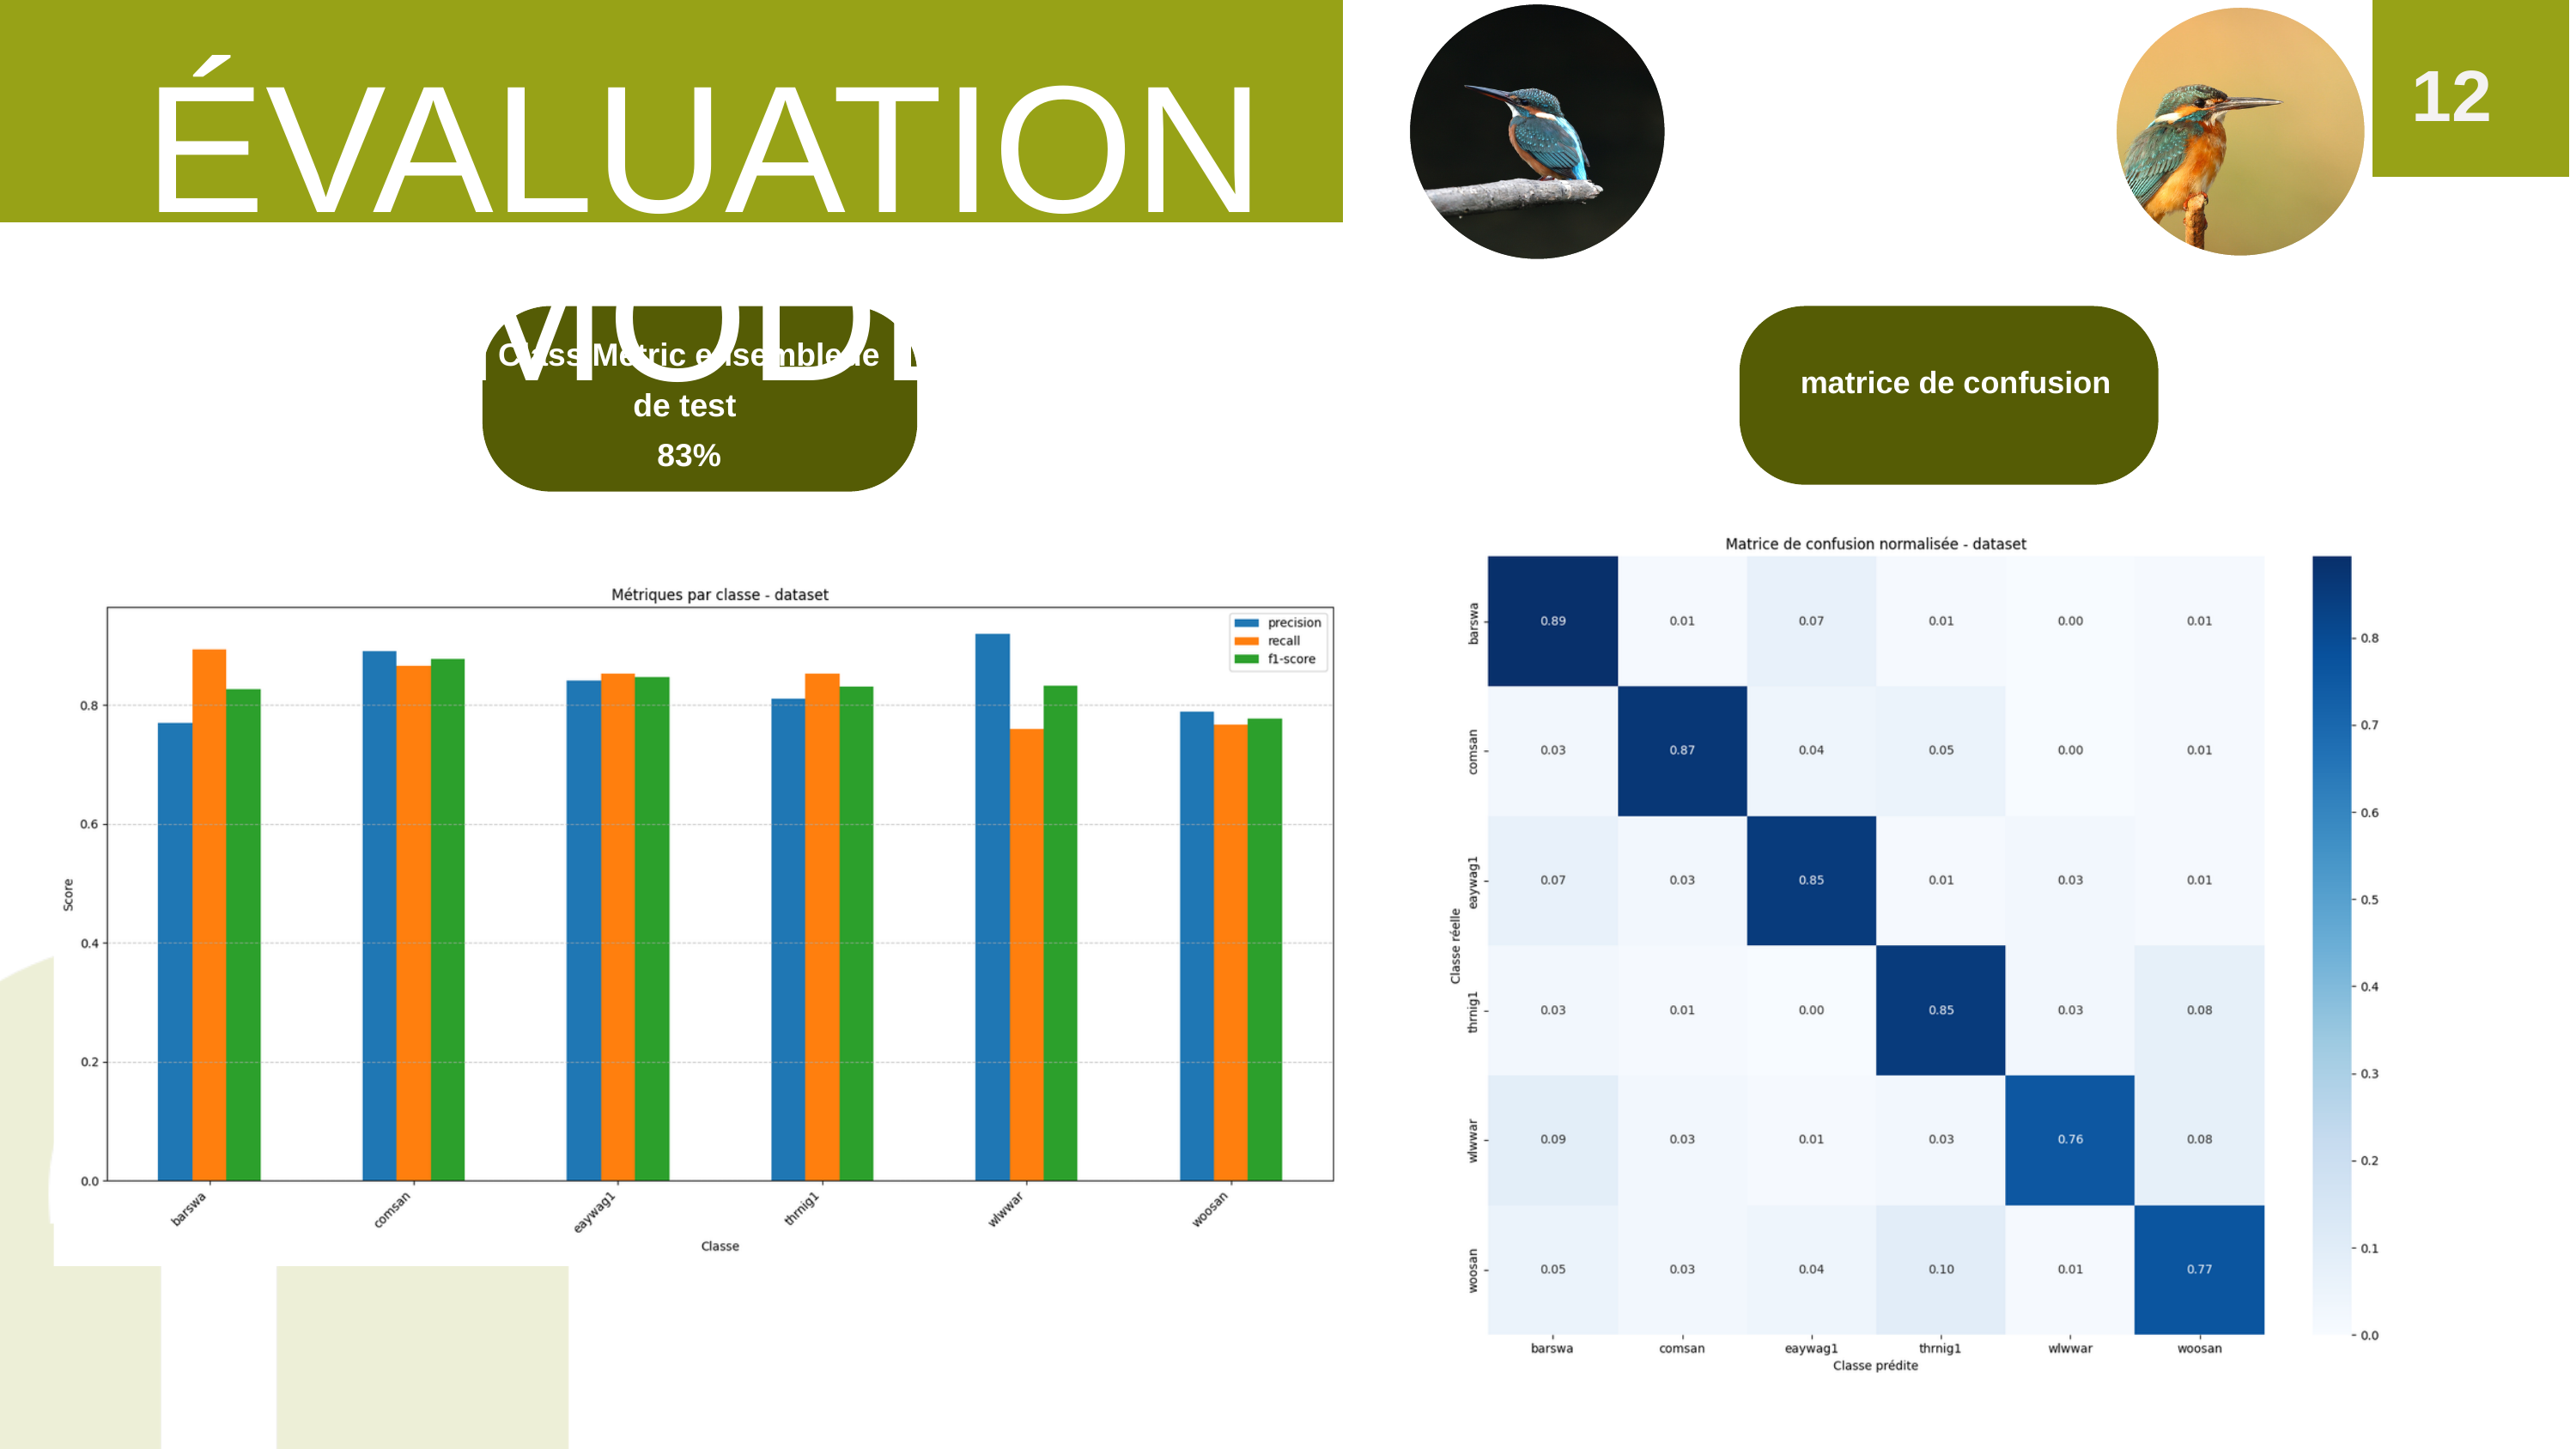

12
ÉVALUATION DU MODÈLE

Class Métric ensemblede de test
83%

matrice de confusion